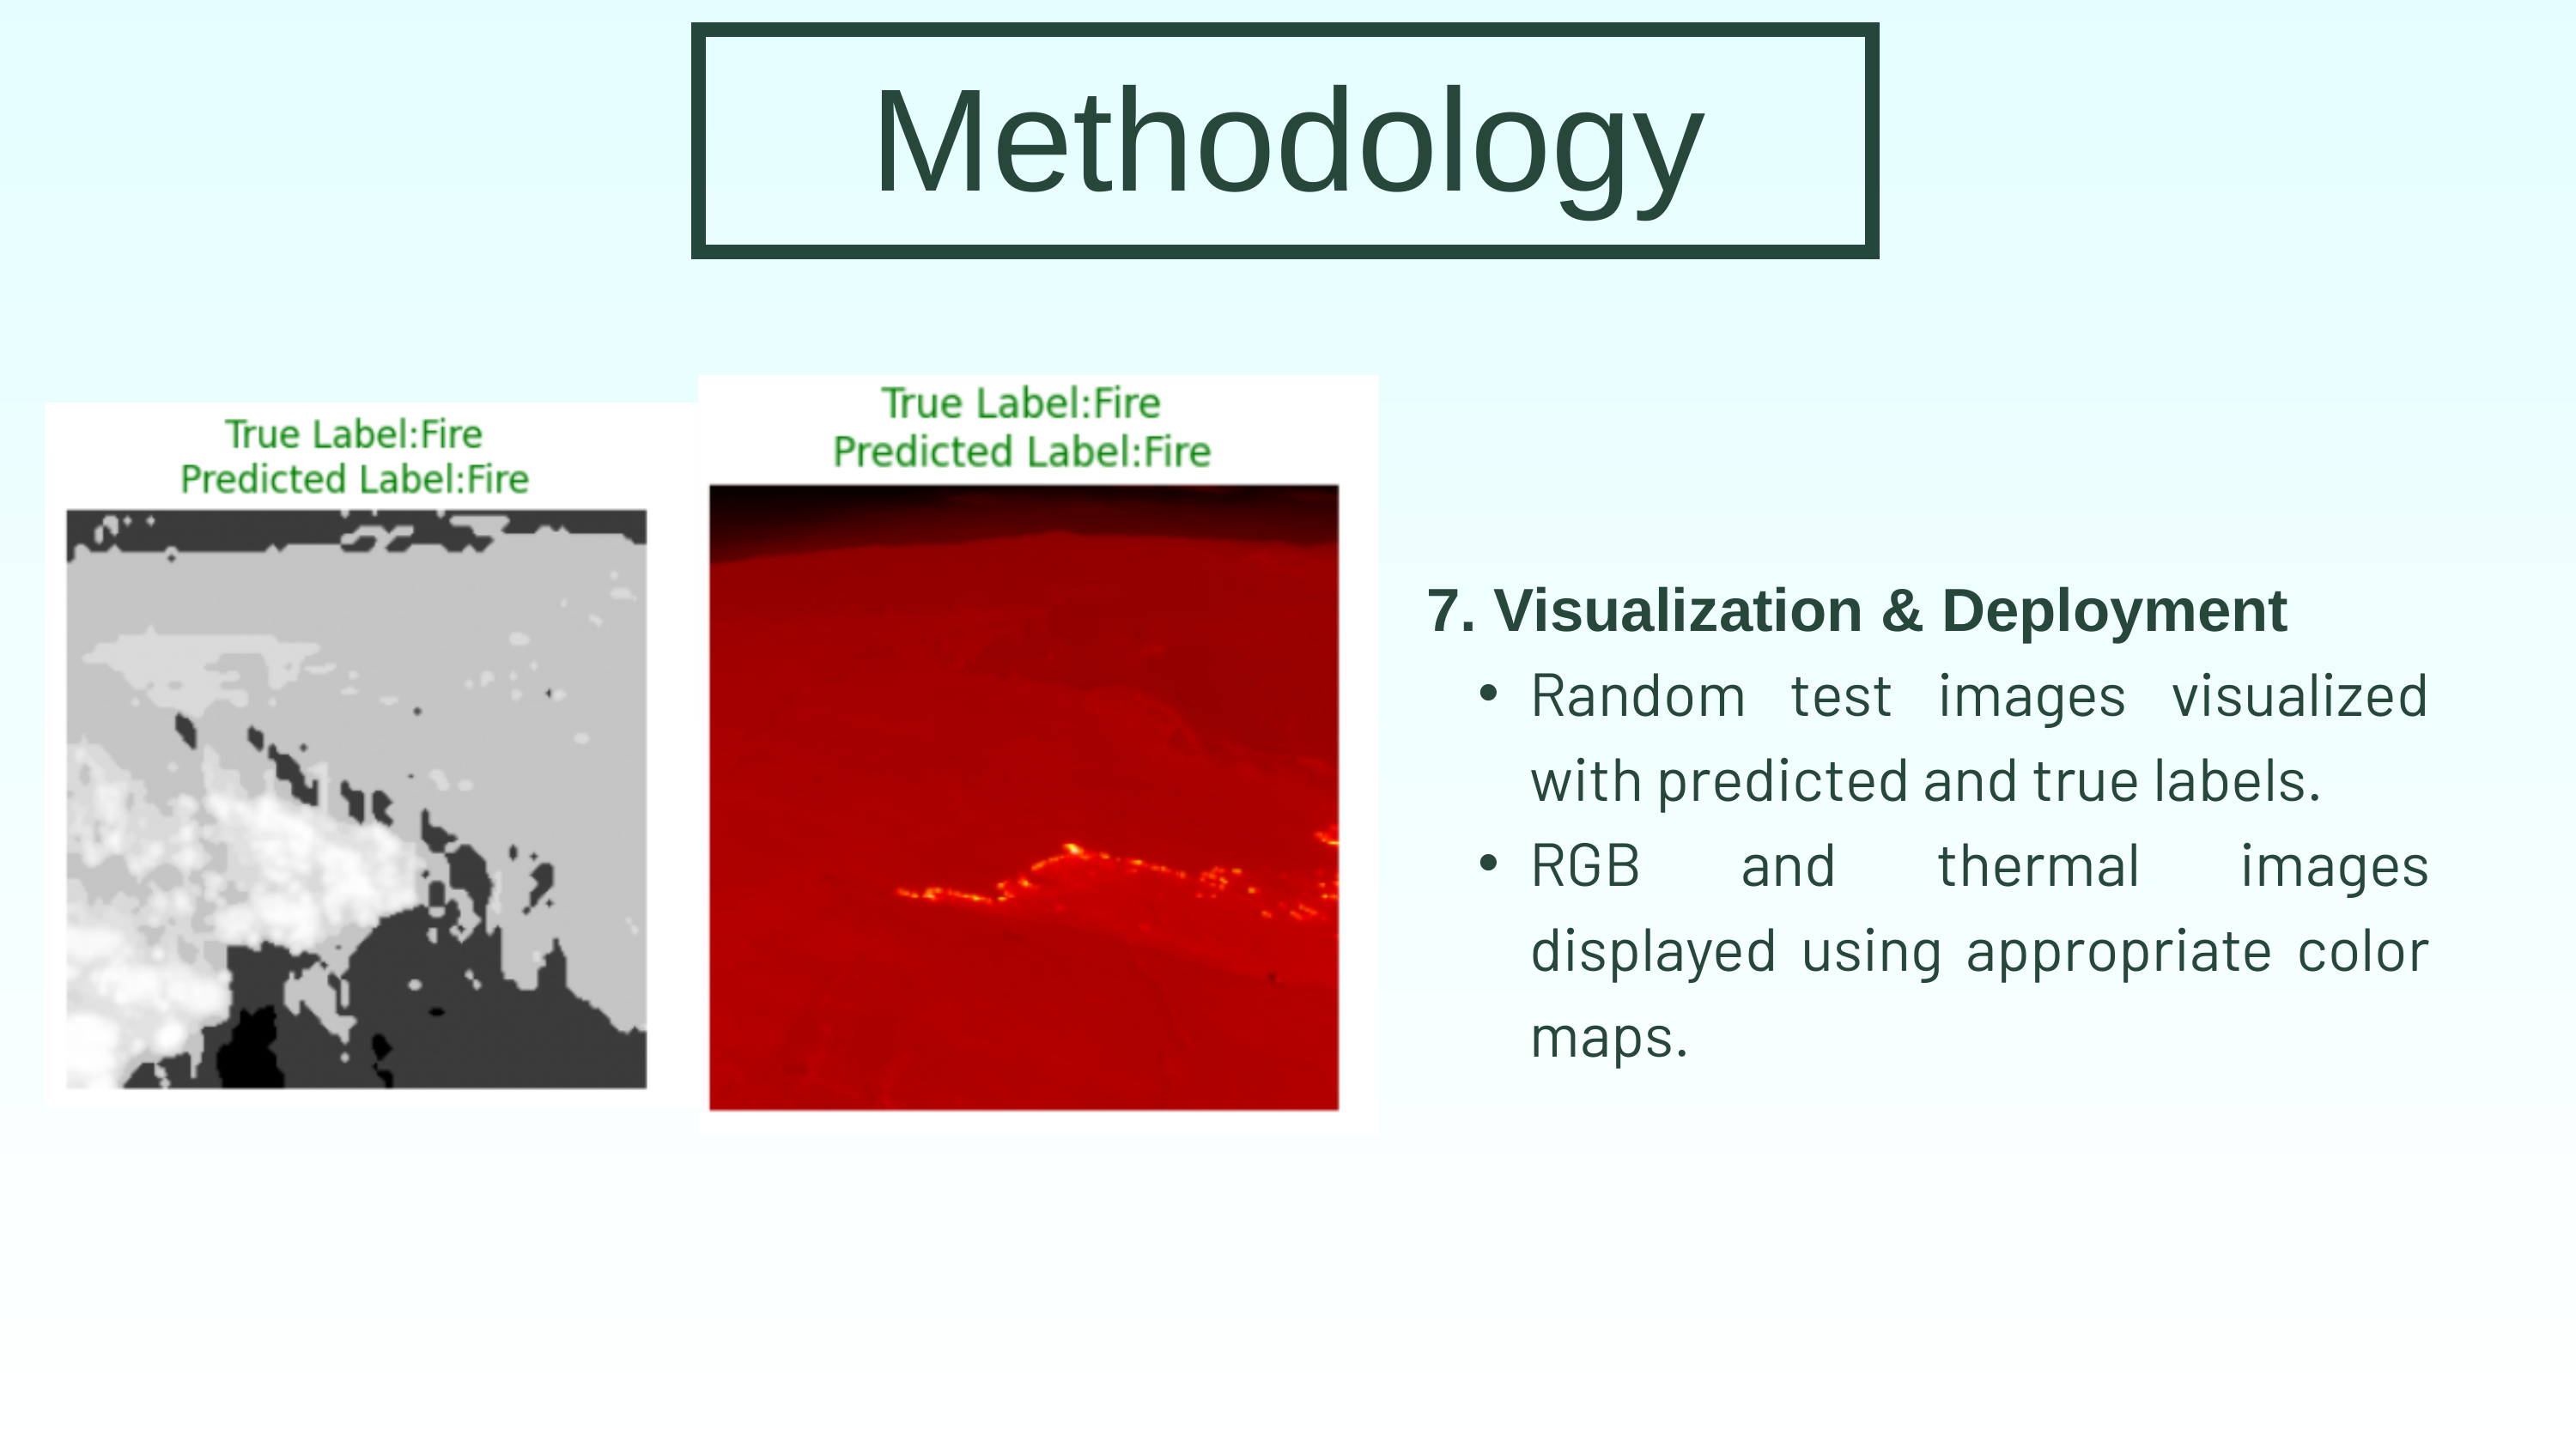

Methodology

7. Visualization & Deployment
Random test images visualized with predicted and true labels.
RGB and thermal images displayed using appropriate color maps.